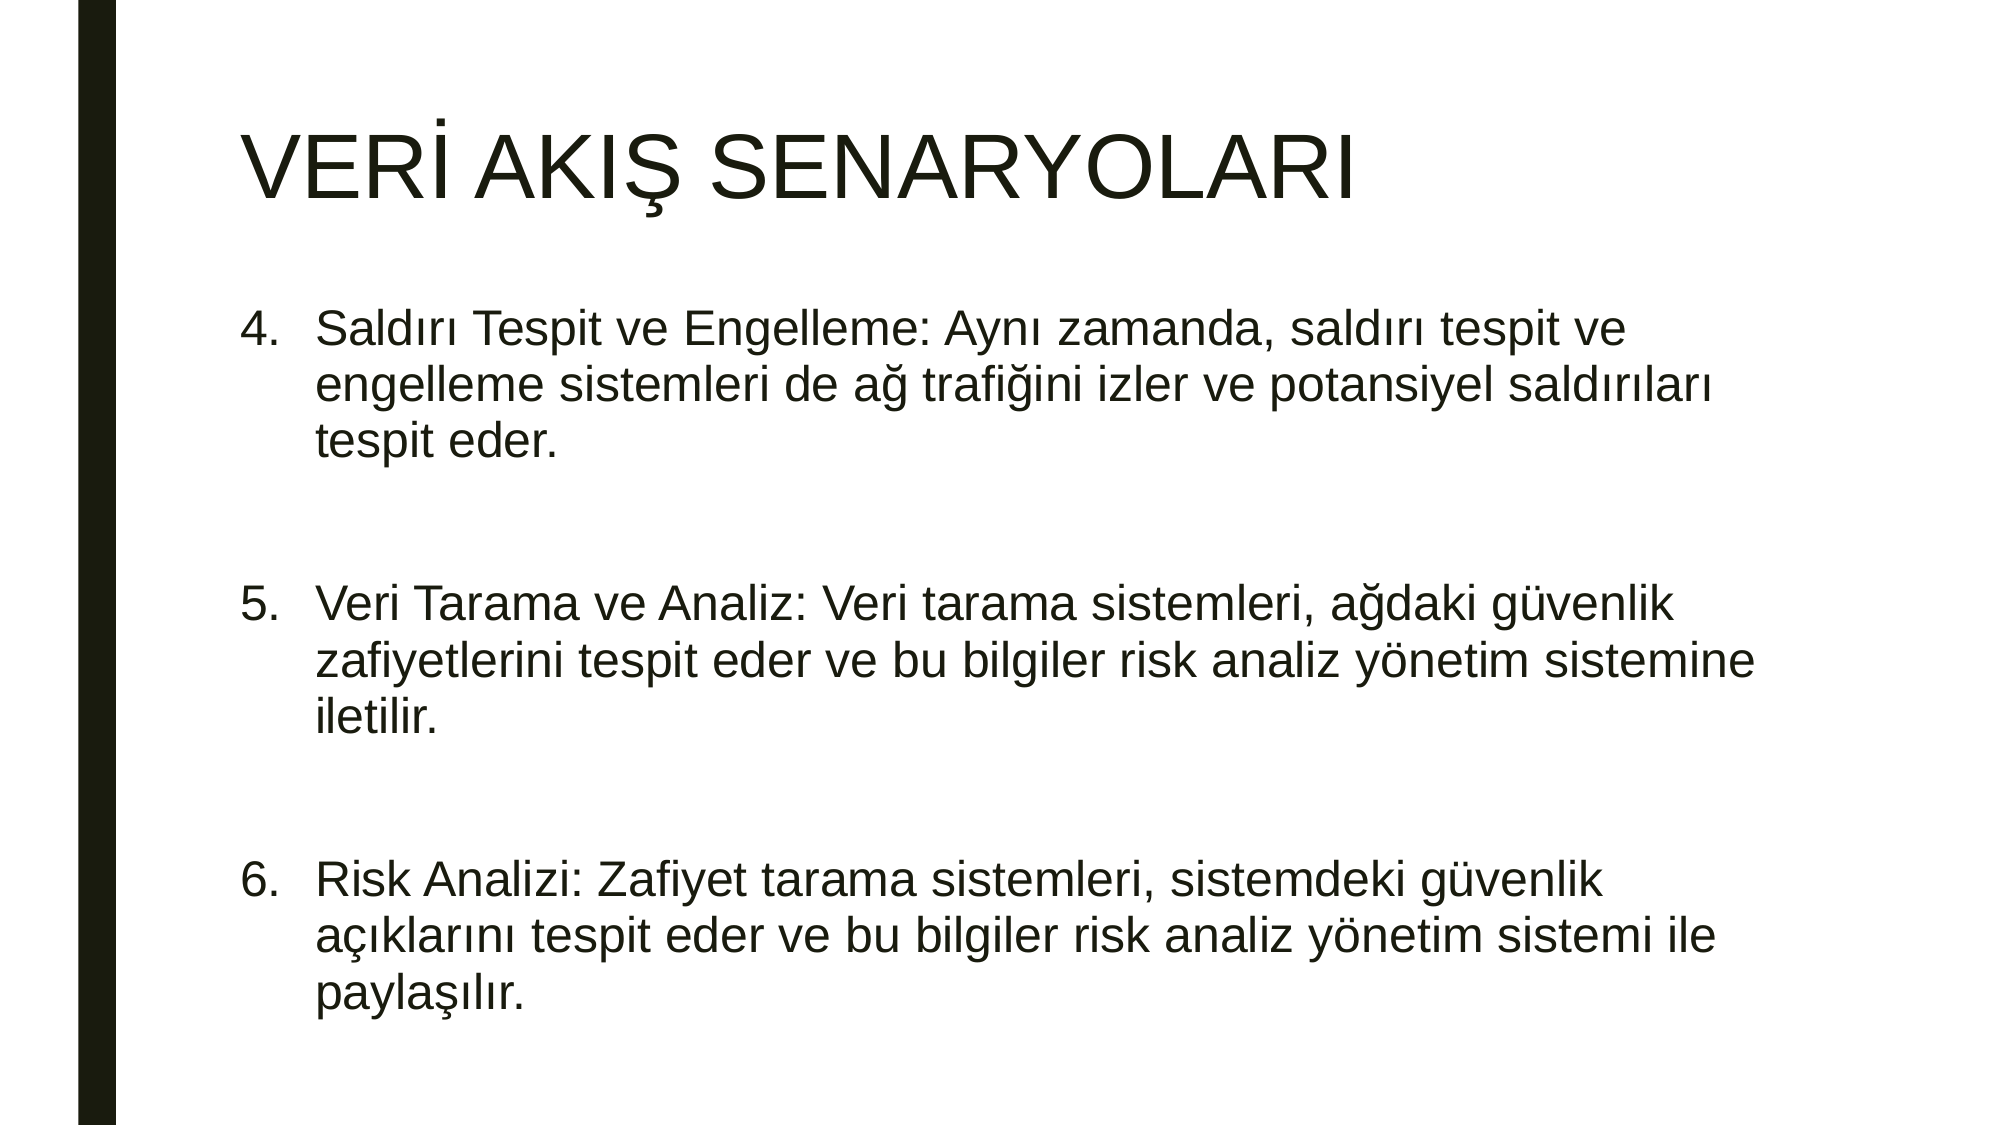

# VERİ AKIŞ SENARYOLARI
Saldırı Tespit ve Engelleme: Aynı zamanda, saldırı tespit ve engelleme sistemleri de ağ trafiğini izler ve potansiyel saldırıları tespit eder.

Veri Tarama ve Analiz: Veri tarama sistemleri, ağdaki güvenlik zafiyetlerini tespit eder ve bu bilgiler risk analiz yönetim sistemine iletilir.

Risk Analizi: Zafiyet tarama sistemleri, sistemdeki güvenlik açıklarını tespit eder ve bu bilgiler risk analiz yönetim sistemi ile paylaşılır.